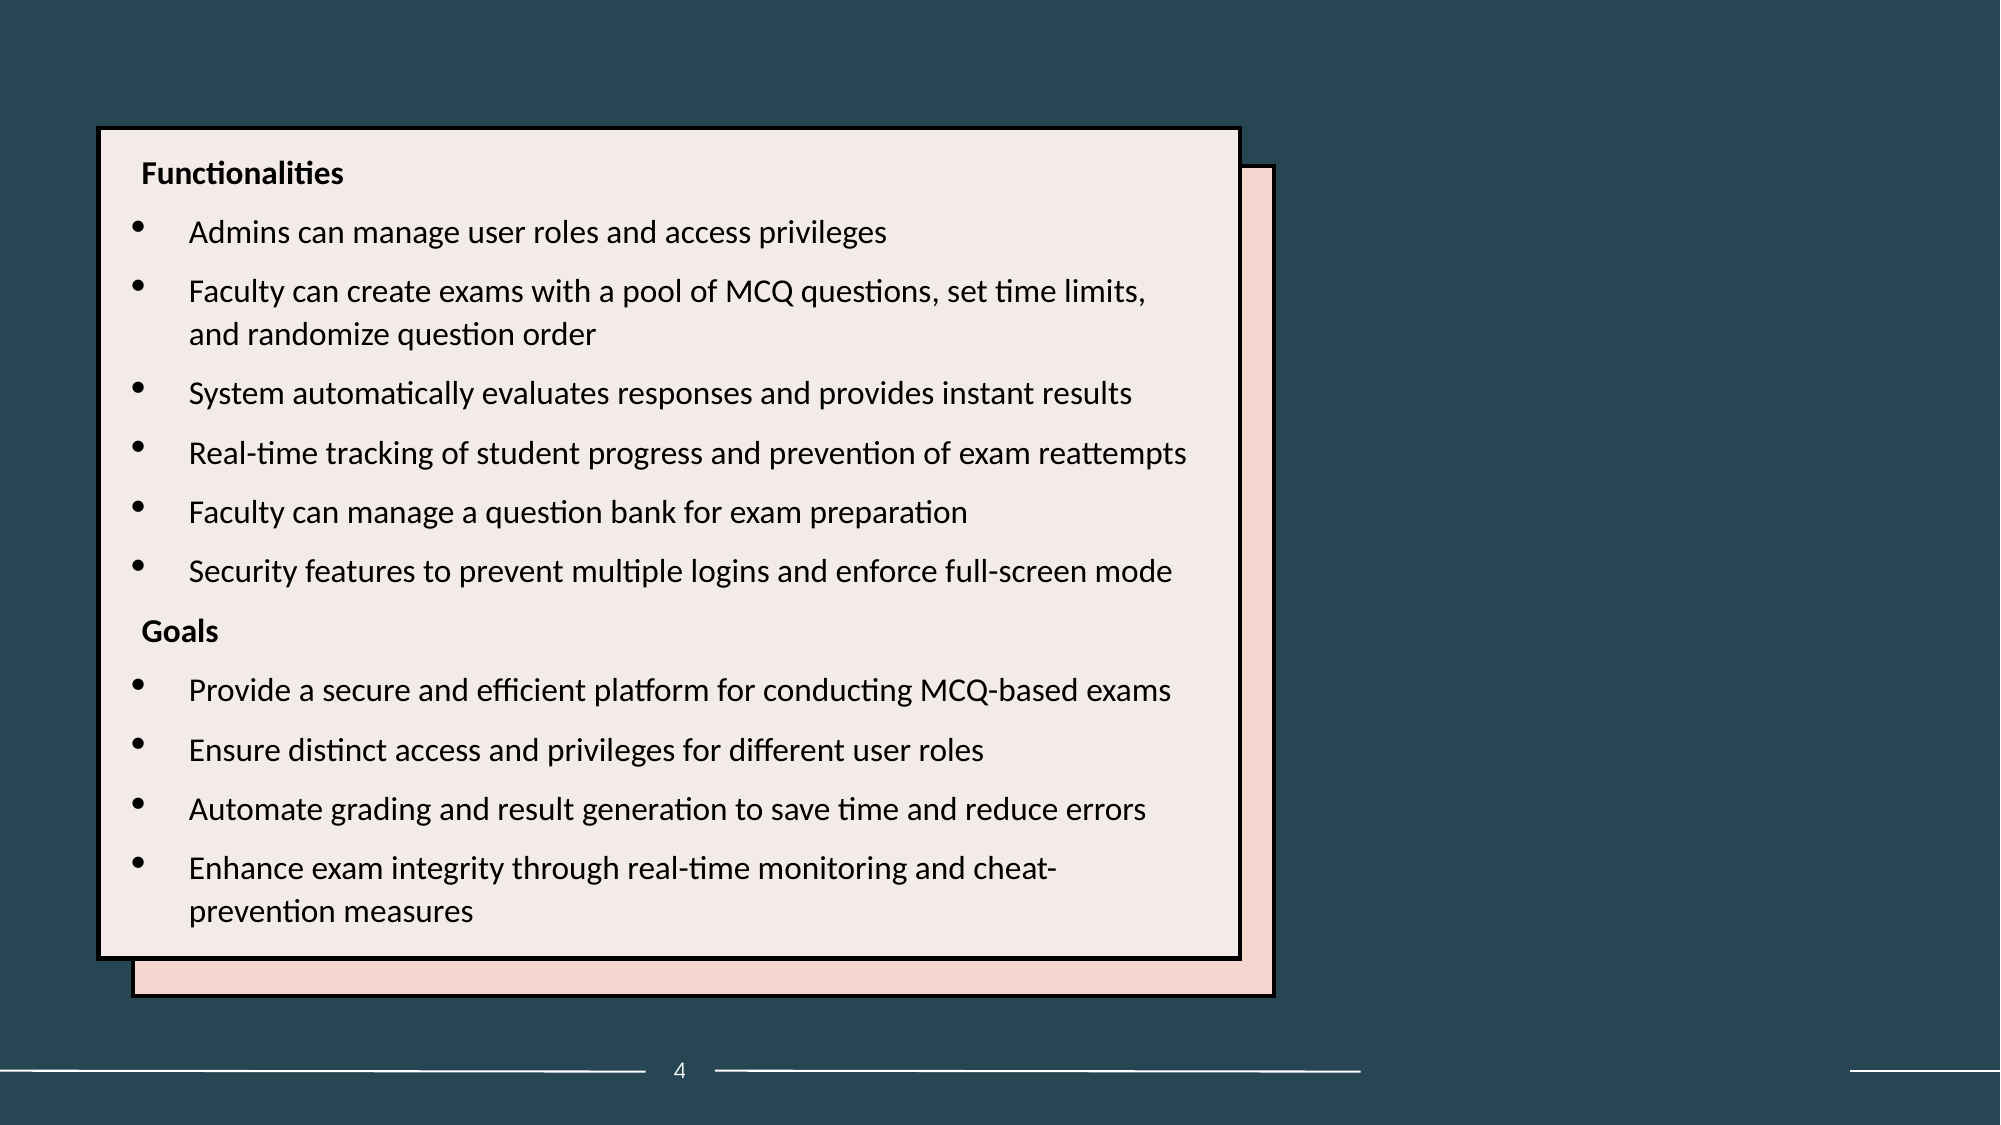

Functionalities
Admins can manage user roles and access privileges
Faculty can create exams with a pool of MCQ questions, set time limits, and randomize question order
System automatically evaluates responses and provides instant results
Real-time tracking of student progress and prevention of exam reattempts
Faculty can manage a question bank for exam preparation
Security features to prevent multiple logins and enforce full-screen mode
Goals
Provide a secure and efficient platform for conducting MCQ-based exams
Ensure distinct access and privileges for different user roles
Automate grading and result generation to save time and reduce errors
Enhance exam integrity through real-time monitoring and cheat-prevention measures

4